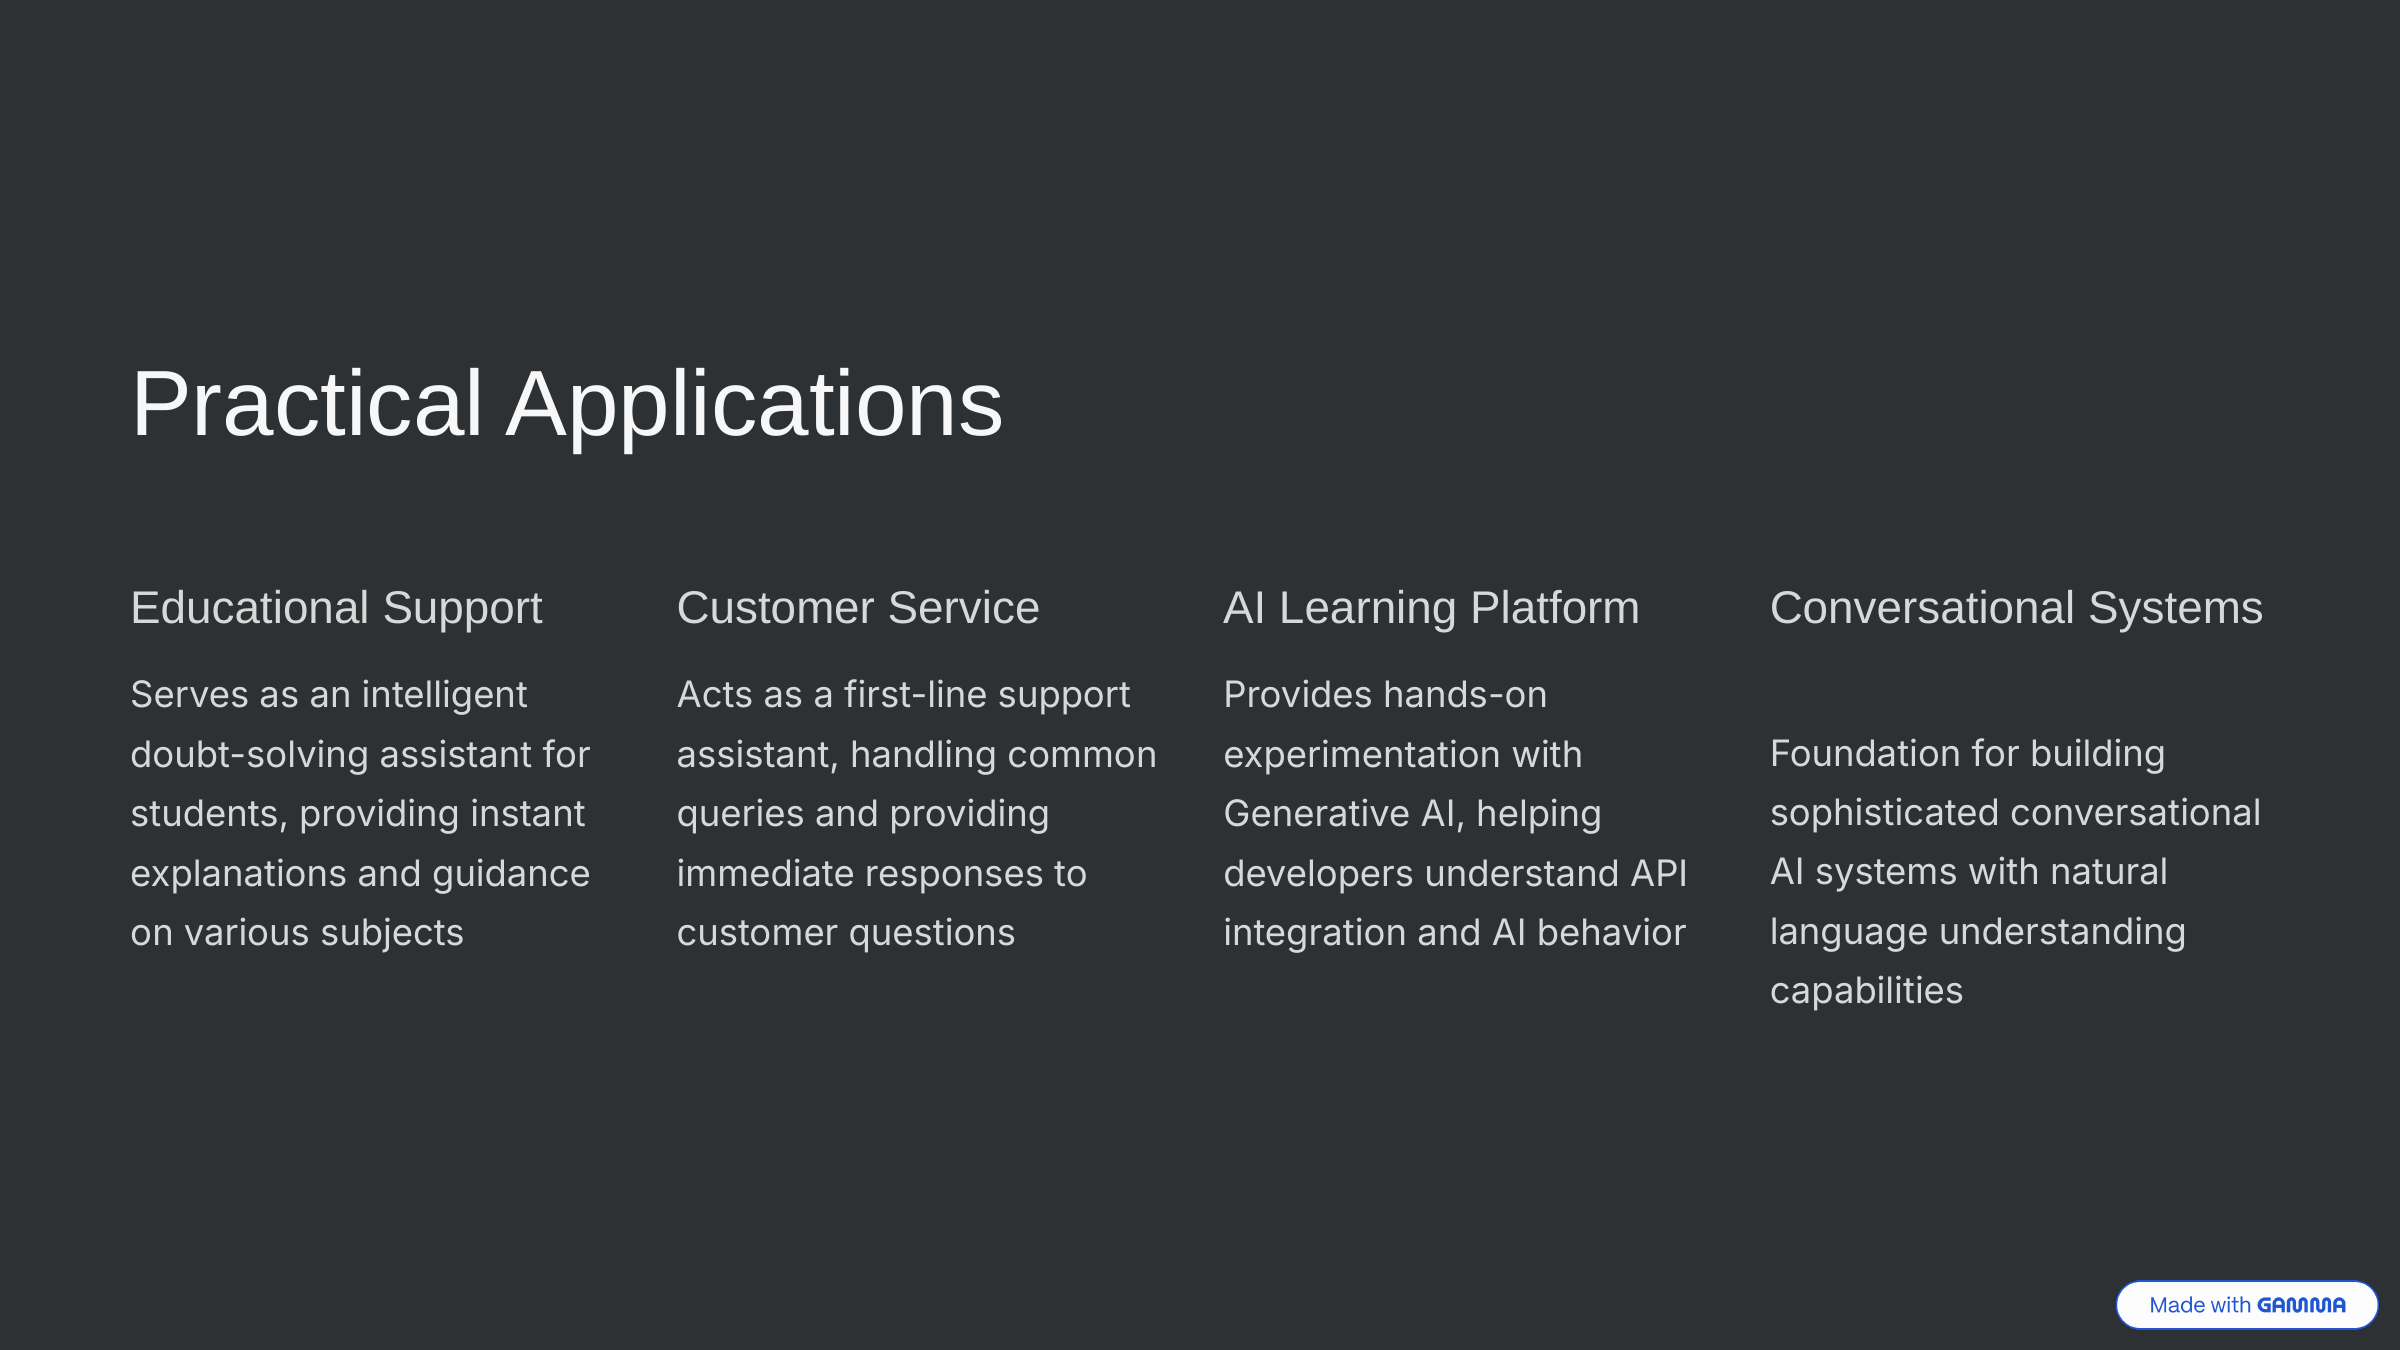

Practical Applications
Educational Support
Customer Service
AI Learning Platform
Conversational Systems
Serves as an intelligent doubt-solving assistant for students, providing instant explanations and guidance on various subjects
Acts as a first-line support assistant, handling common queries and providing immediate responses to customer questions
Provides hands-on experimentation with Generative AI, helping developers understand API integration and AI behavior
Foundation for building sophisticated conversational AI systems with natural language understanding capabilities